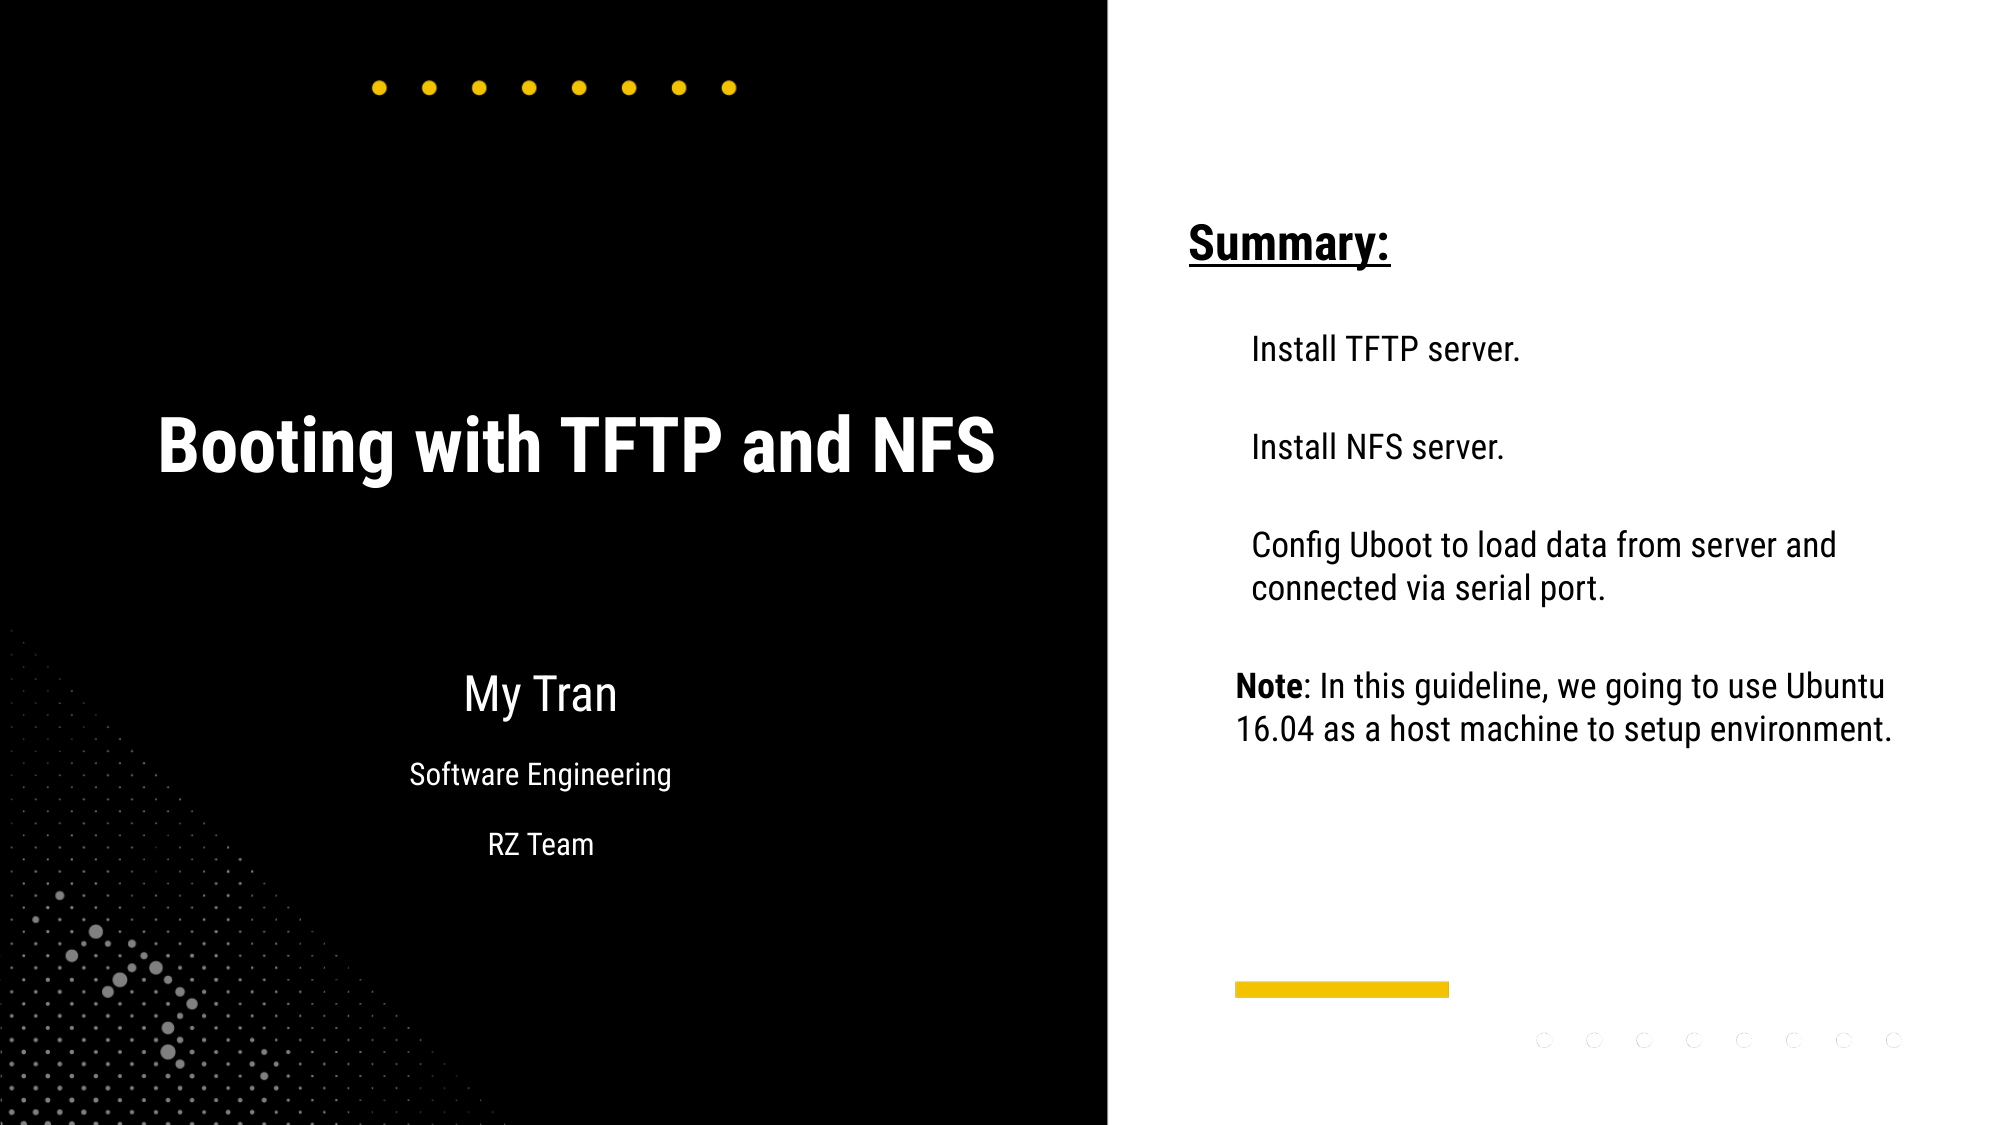

Summary:
Install TFTP server.
Install NFS server.
Config Uboot to load data from server and connected via serial port.
Note: In this guideline, we going to use Ubuntu 16.04 as a host machine to setup environment.
# Booting with TFTP and NFS
My Tran
Software Engineering
RZ Team